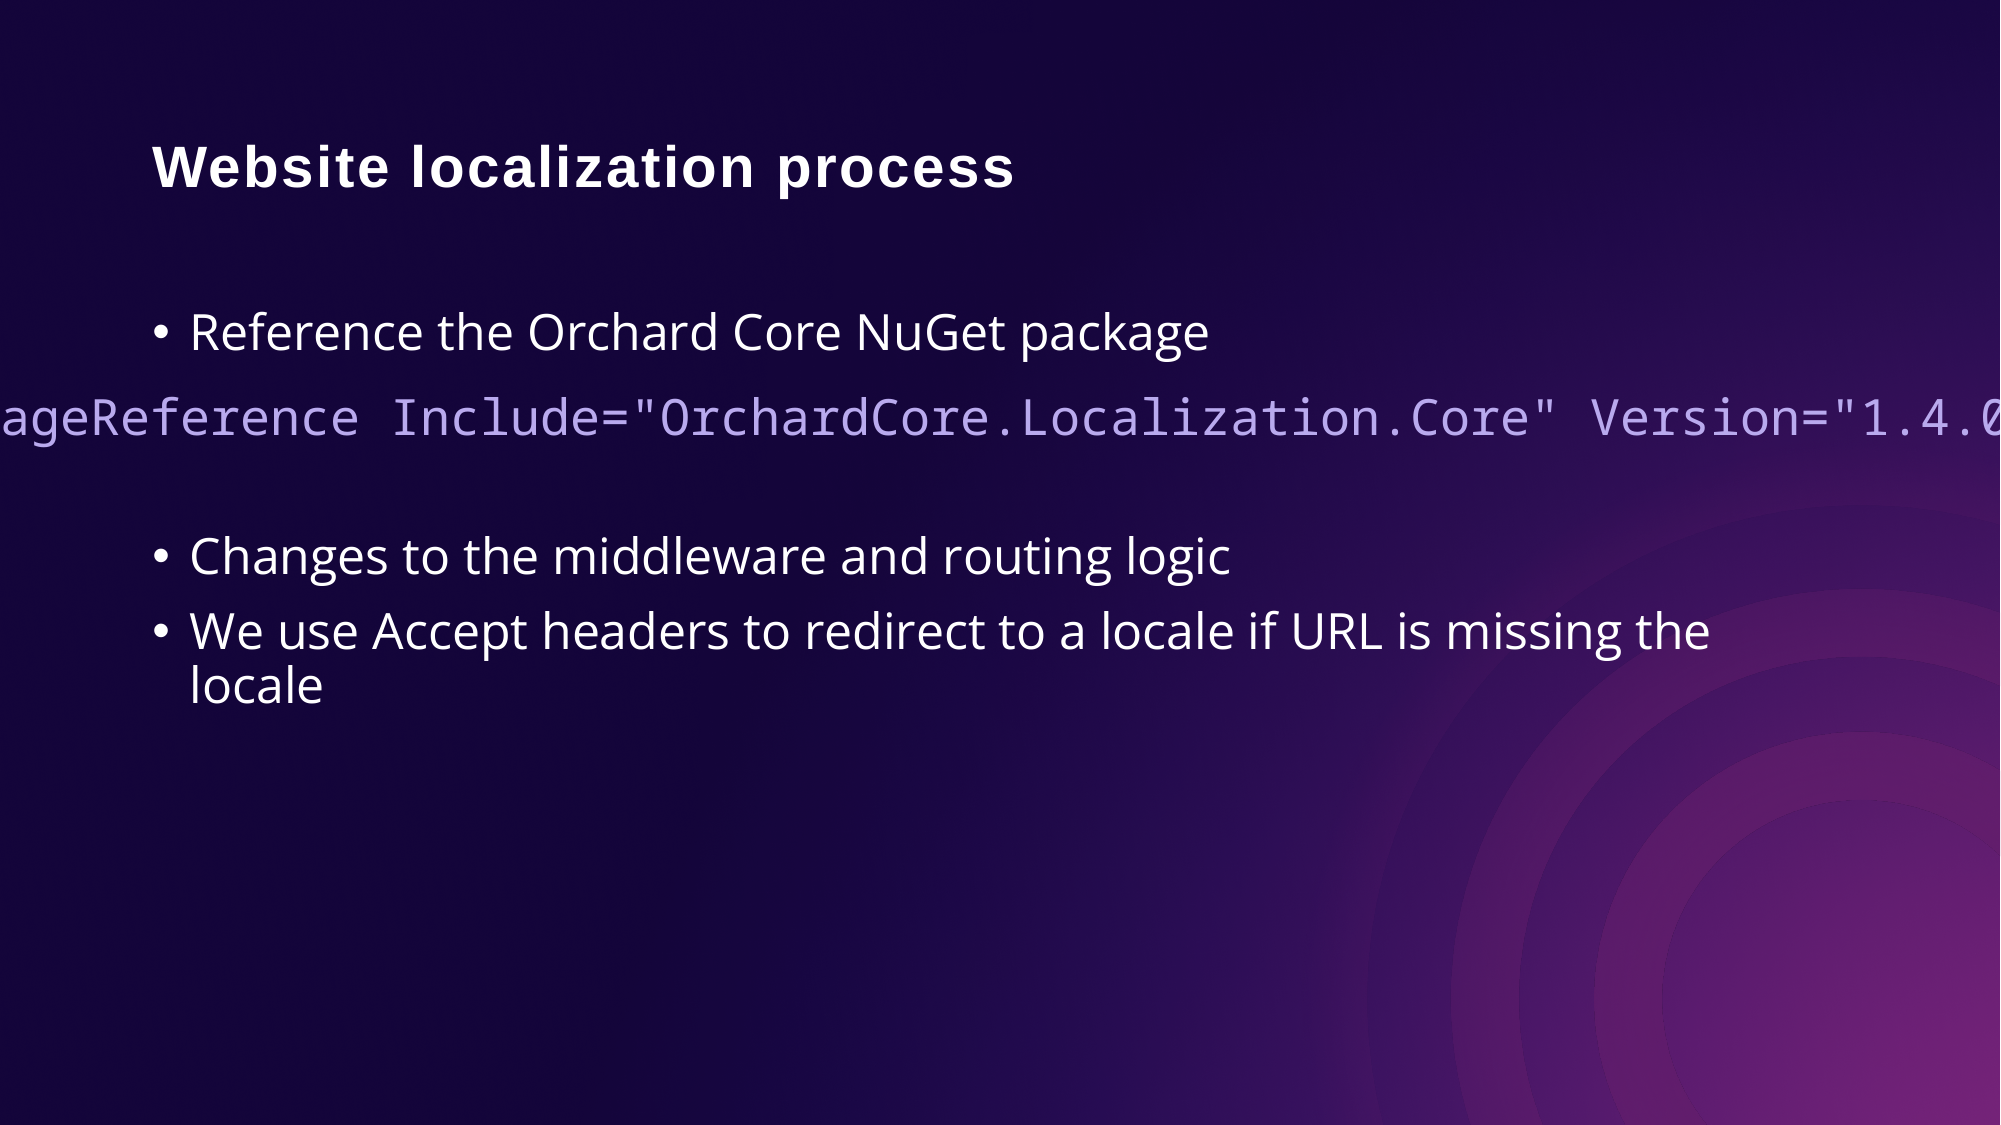

# Website localization process
Reference the Orchard Core NuGet package

Changes to the middleware and routing logic
We use Accept headers to redirect to a locale if URL is missing the locale
<PackageReference Include="OrchardCore.Localization.Core" Version="1.4.0" />